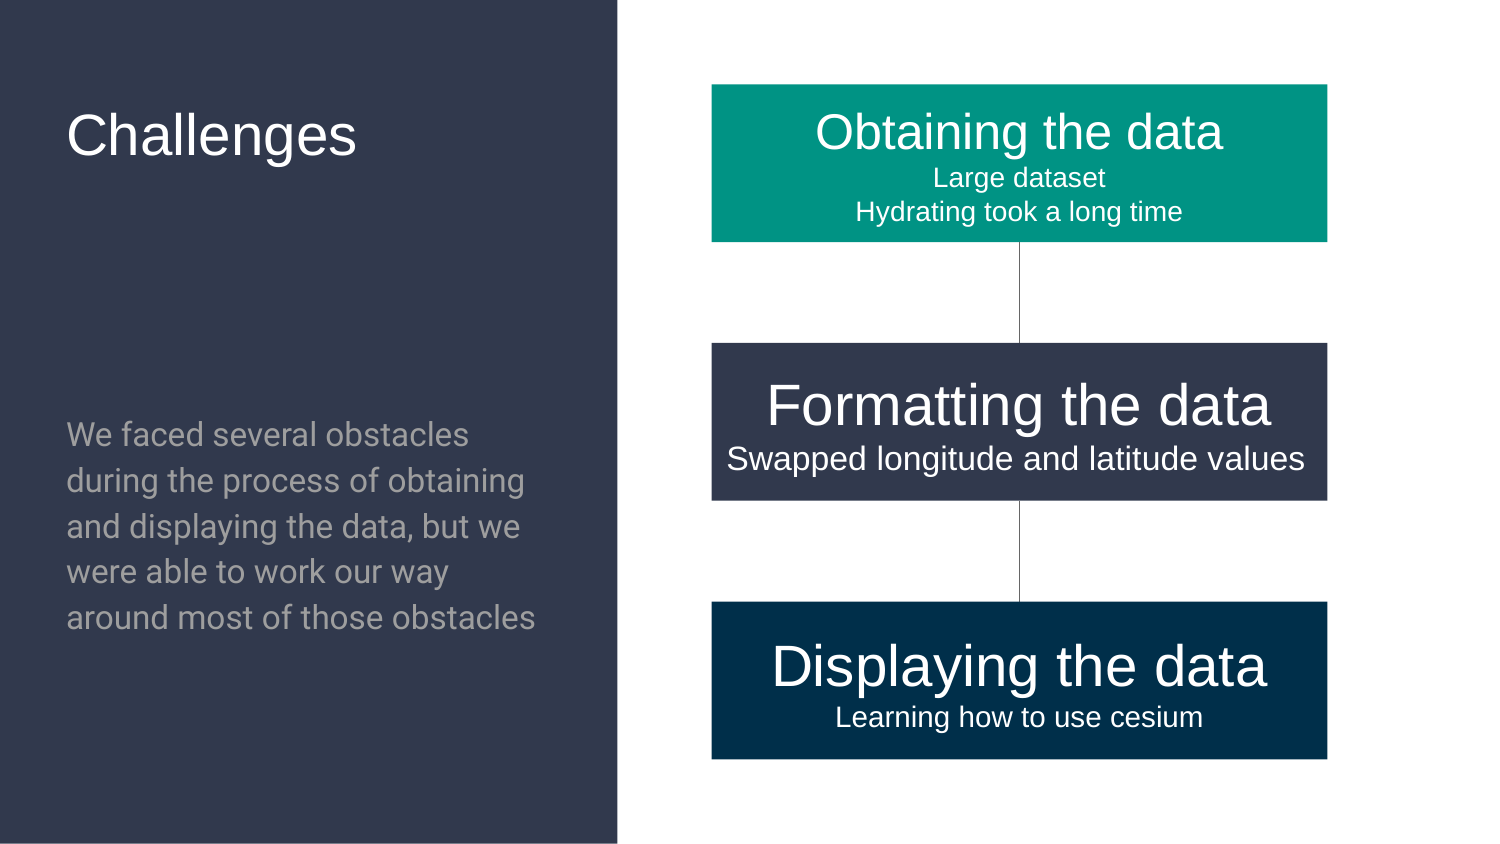

# Challenges
Obtaining the data
Large dataset
Hydrating took a long time
Formatting the data
Swapped longitude and latitude values
We faced several obstacles during the process of obtaining and displaying the data, but we were able to work our way around most of those obstacles
Displaying the data
Learning how to use cesium